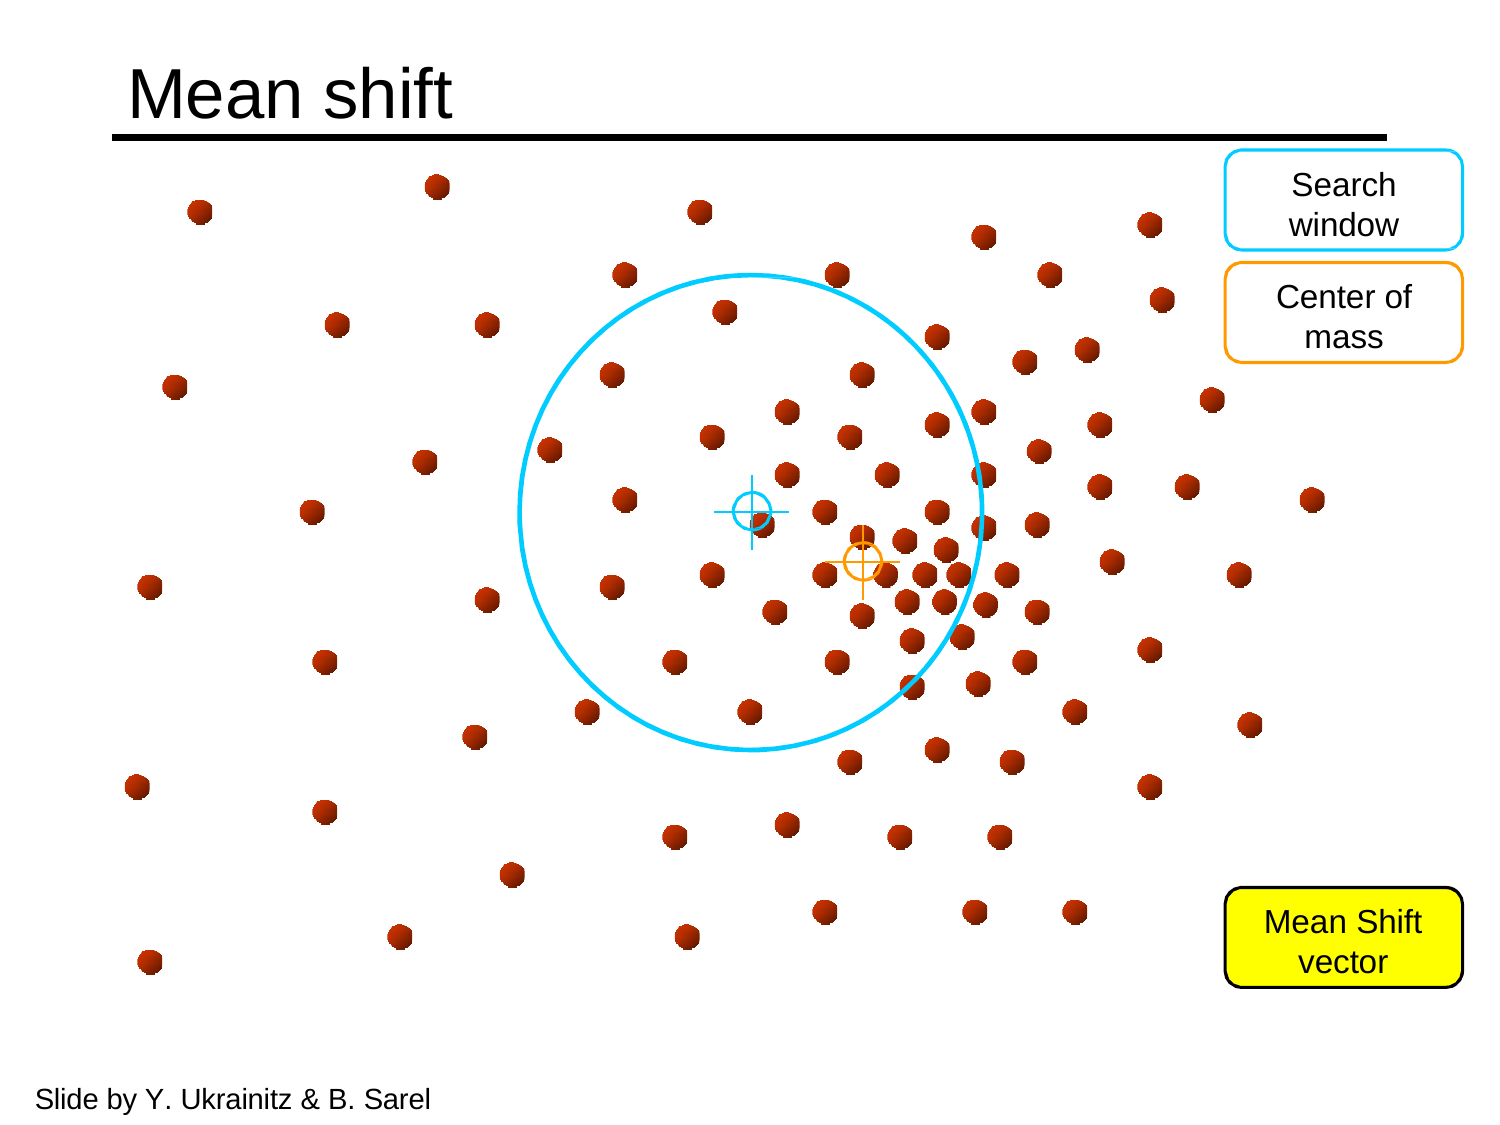

# Mean shift

Search window

Center of mass

Mean Shift vector

Slide by Y. Ukrainitz & B. Sarel